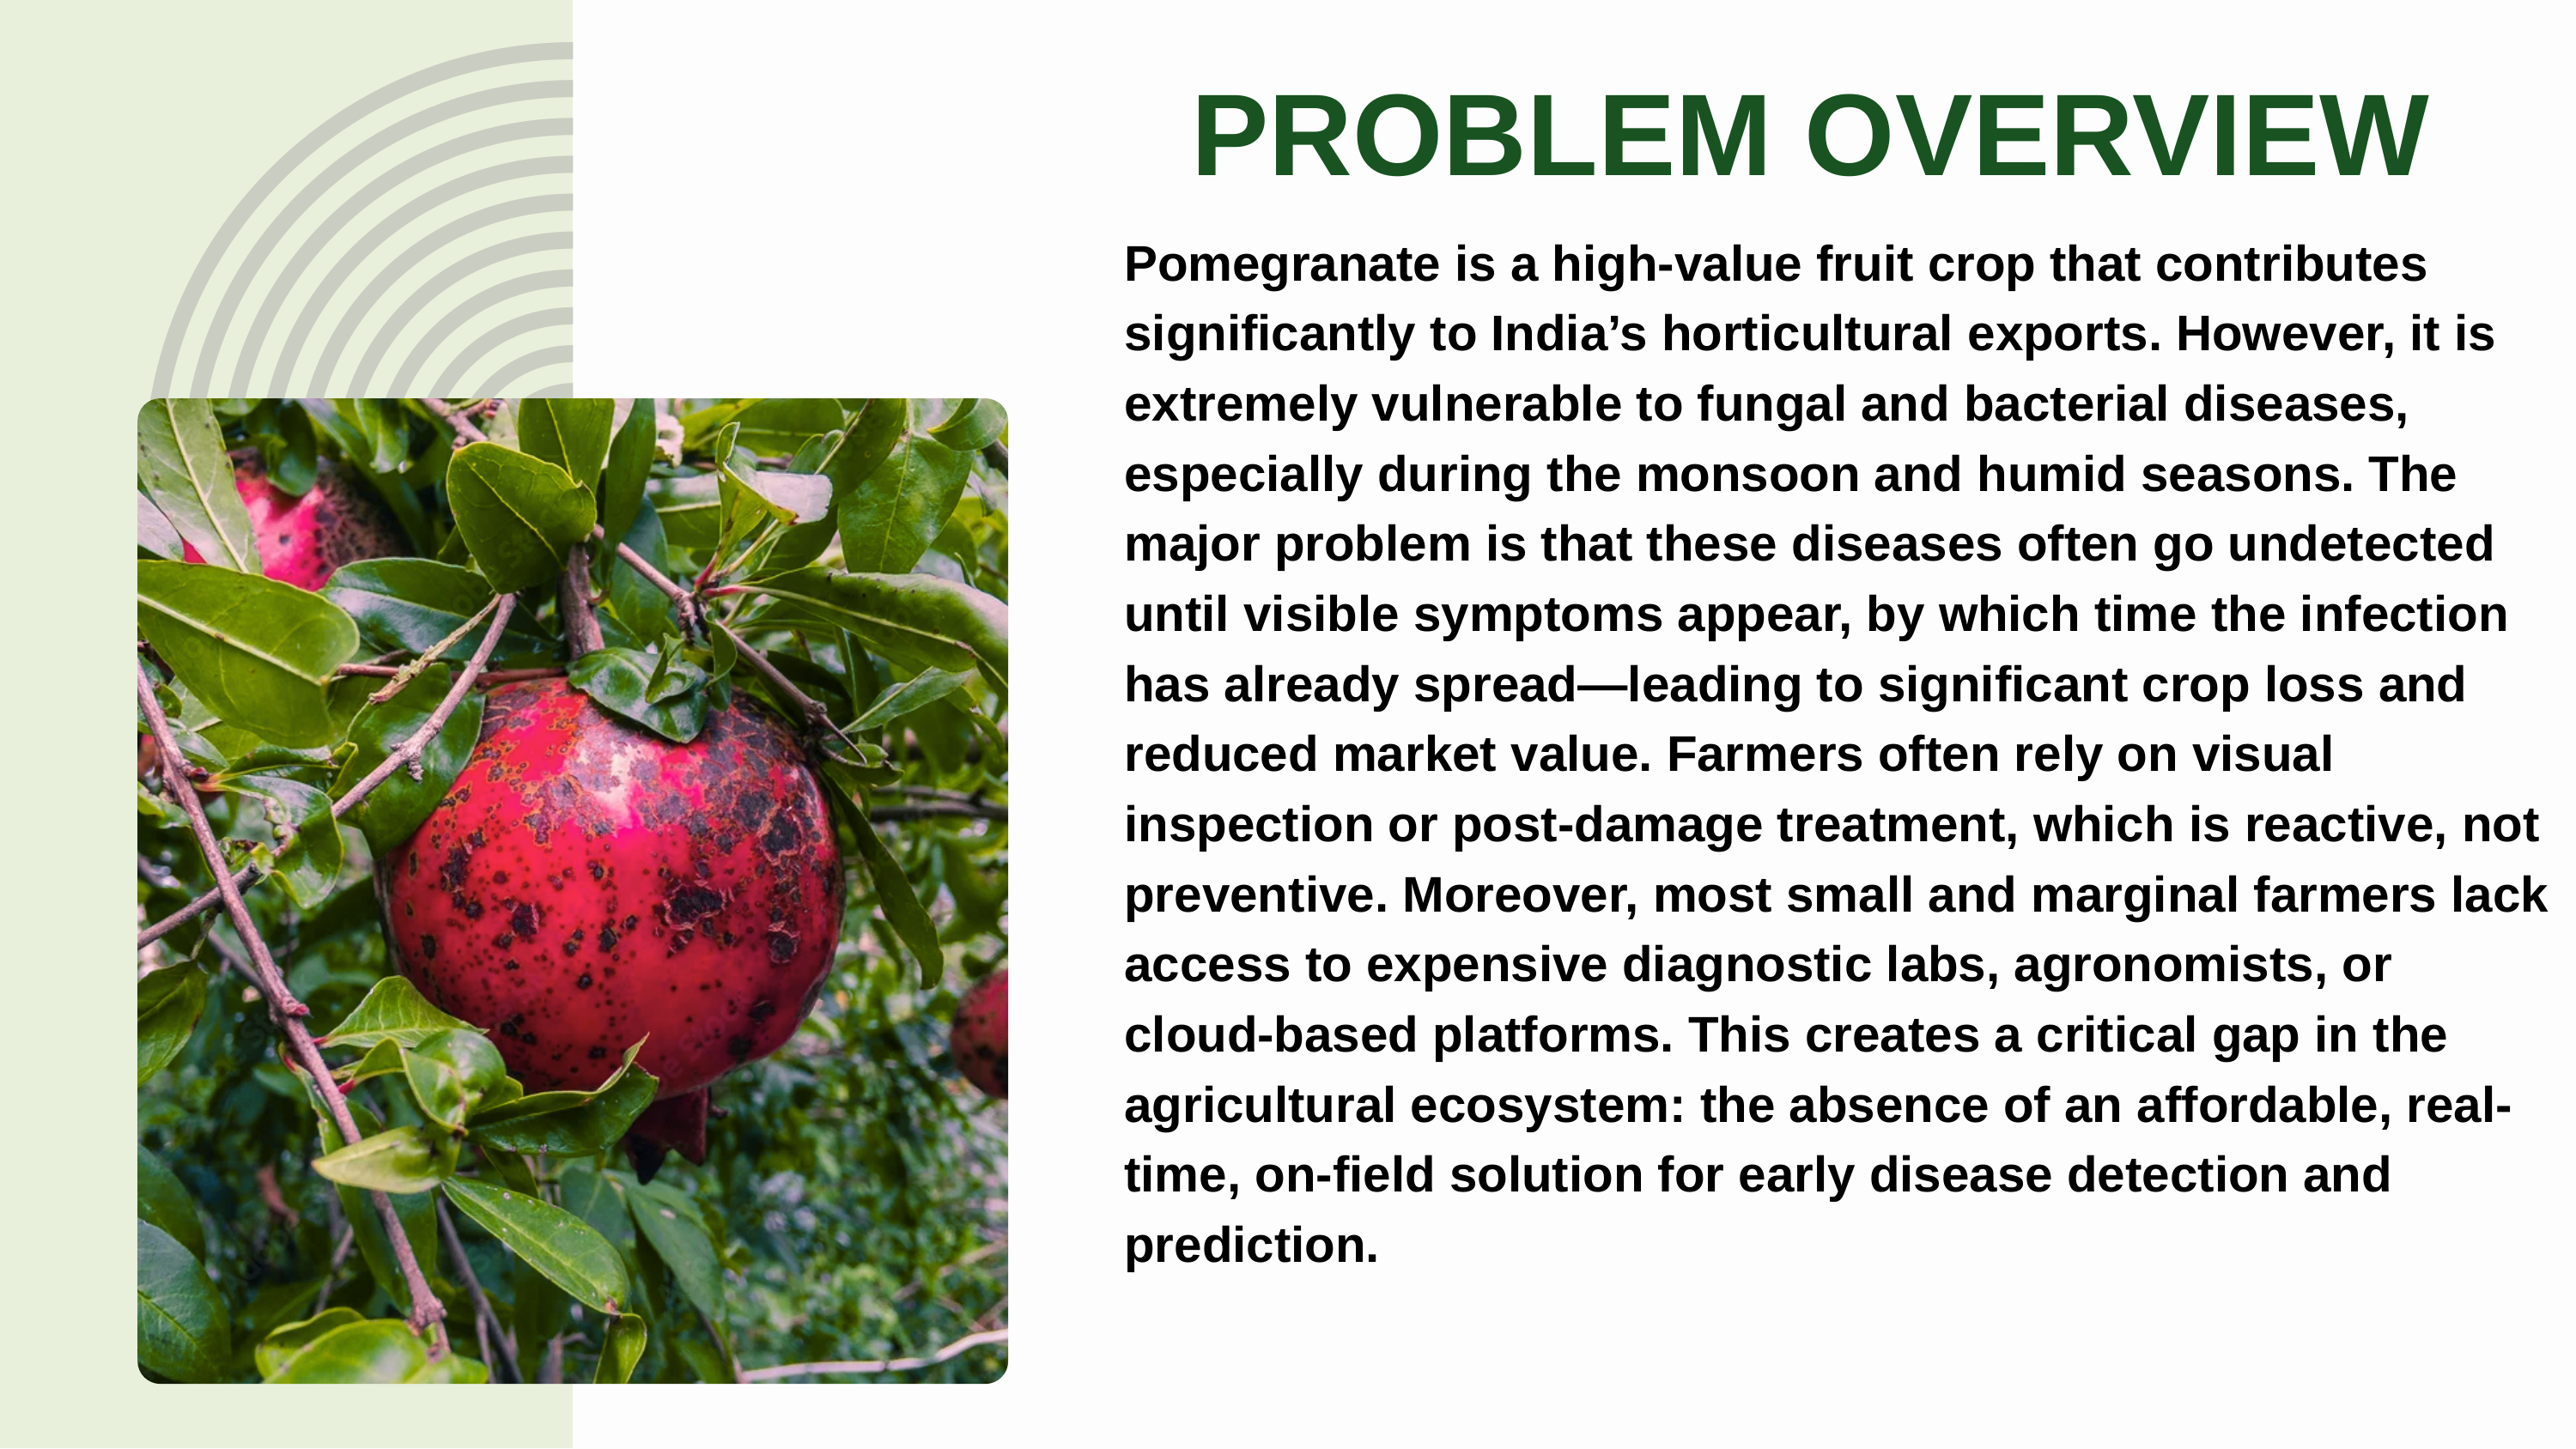

PROBLEM OVERVIEW
Pomegranate is a high-value fruit crop that contributes significantly to India’s horticultural exports. However, it is extremely vulnerable to fungal and bacterial diseases, especially during the monsoon and humid seasons. The major problem is that these diseases often go undetected until visible symptoms appear, by which time the infection has already spread—leading to significant crop loss and reduced market value. Farmers often rely on visual inspection or post-damage treatment, which is reactive, not preventive. Moreover, most small and marginal farmers lack access to expensive diagnostic labs, agronomists, or cloud-based platforms. This creates a critical gap in the agricultural ecosystem: the absence of an affordable, real-time, on-field solution for early disease detection and prediction.